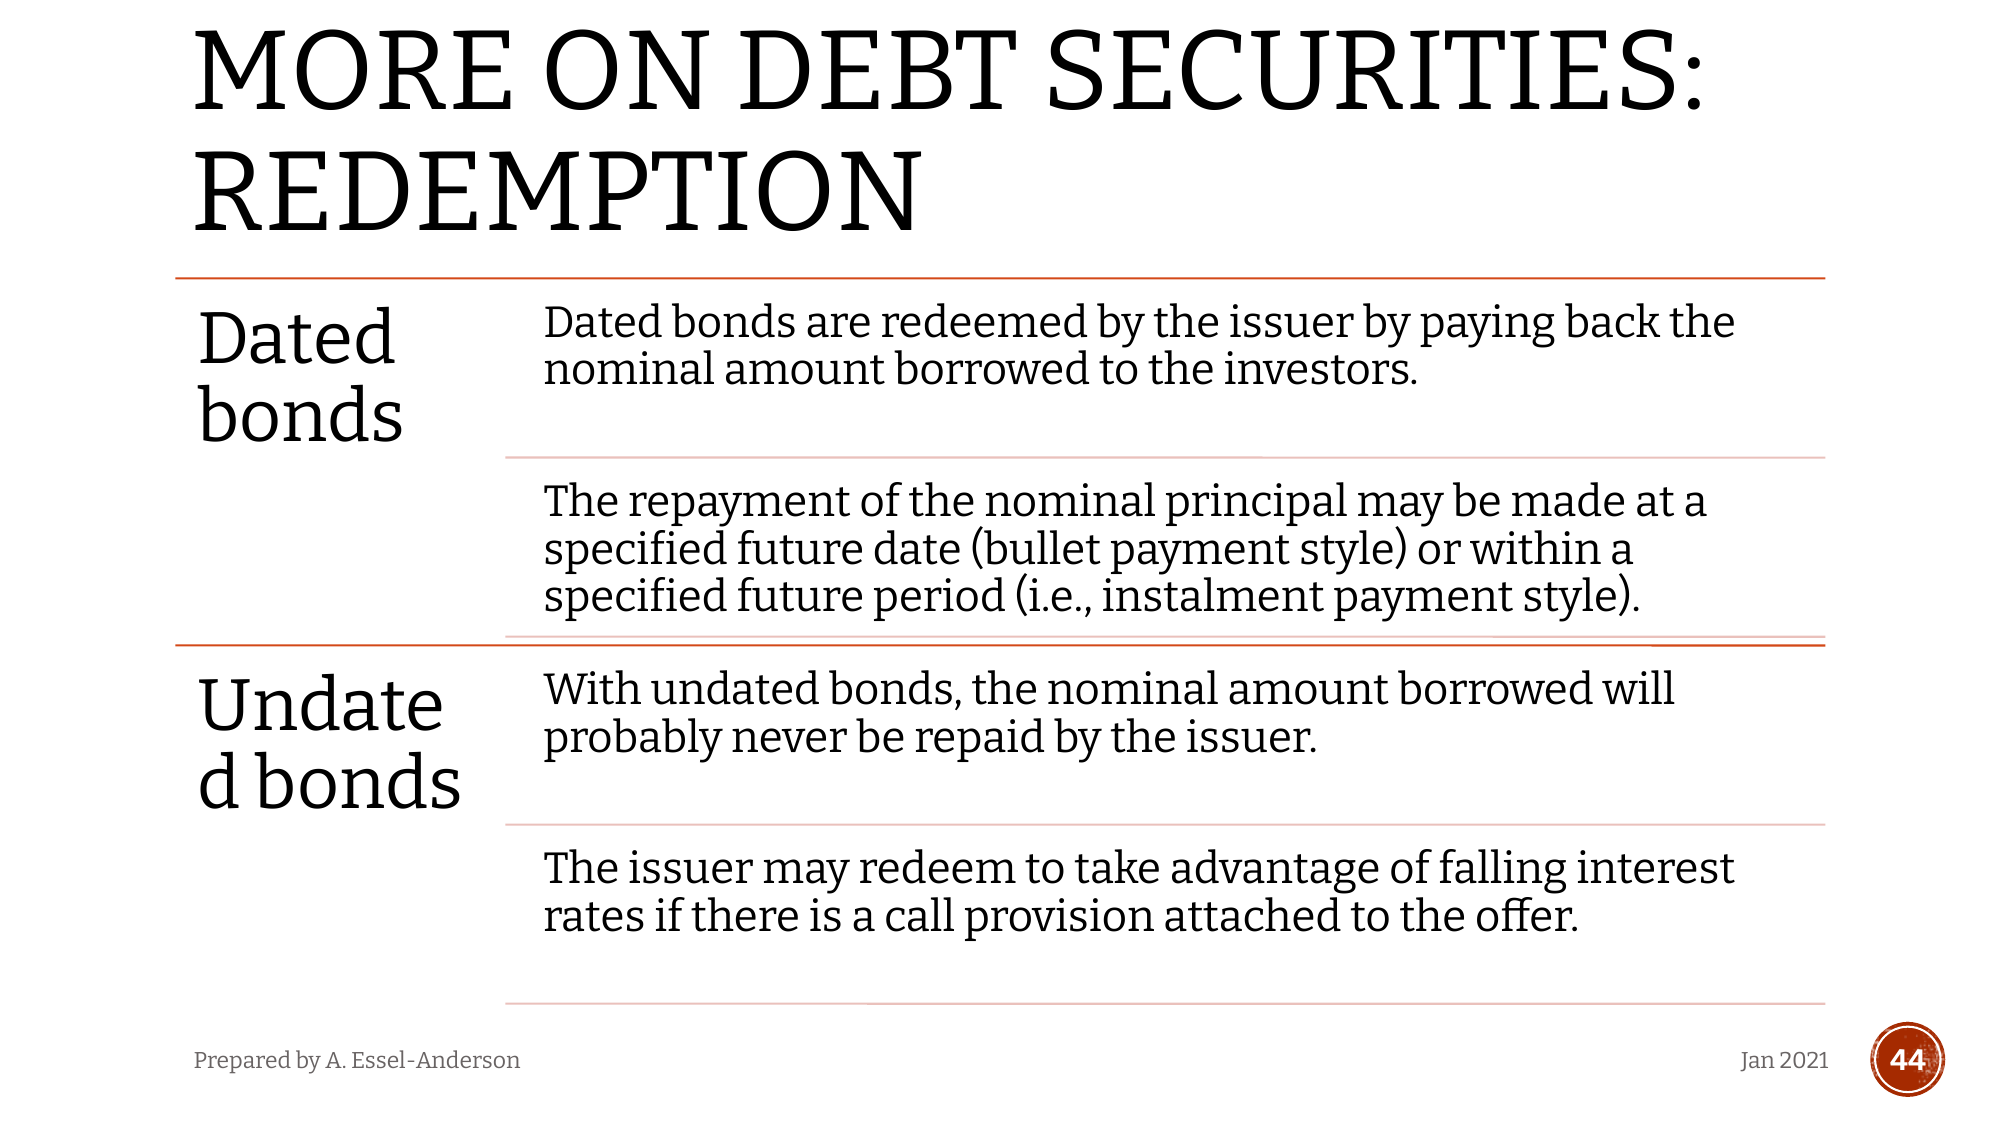

# More on Debt Securities: Redemption
Dated bonds
Dated bonds are redeemed by the issuer by paying back the nominal amount borrowed to the investors.
The repayment of the nominal principal may be made at a specified future date (bullet payment style) or within a specified future period (i.e., instalment payment style).
Undated bonds
With undated bonds, the nominal amount borrowed will probably never be repaid by the issuer.
The issuer may redeem to take advantage of falling interest rates if there is a call provision attached to the offer.
Prepared by A. Essel-Anderson
Jan 2021
44